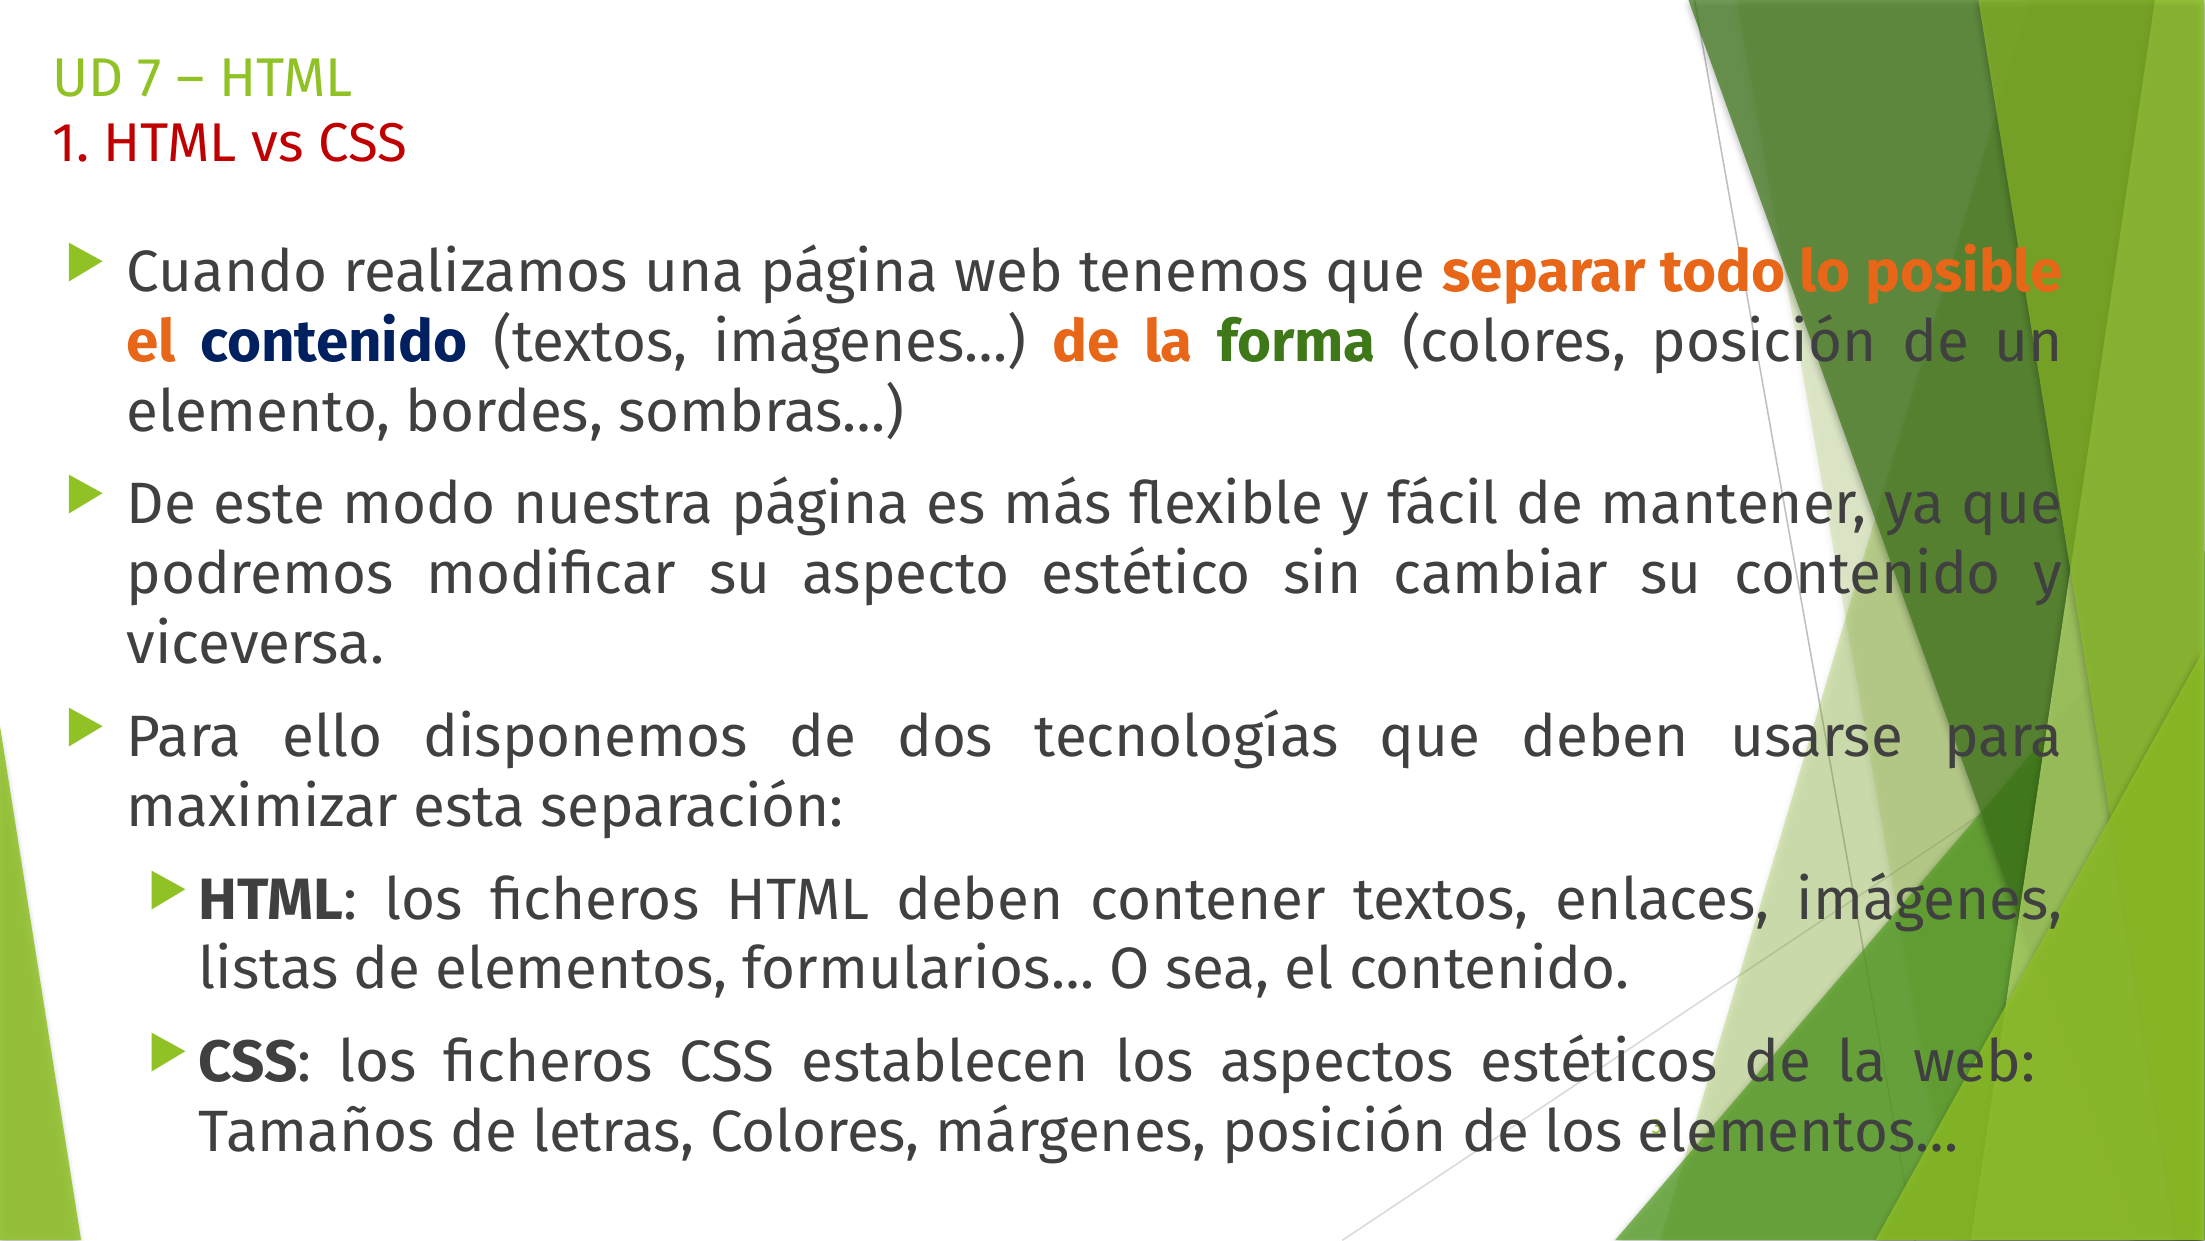

UD 7 – HTML
1. HTML vs CSS
Cuando realizamos una página web tenemos que separar todo lo posible el contenido (textos, imágenes…) de la forma (colores, posición de un elemento, bordes, sombras…)
De este modo nuestra página es más flexible y fácil de mantener, ya que podremos modificar su aspecto estético sin cambiar su contenido y viceversa.
Para ello disponemos de dos tecnologías que deben usarse para maximizar esta separación:
HTML: los ficheros HTML deben contener textos, enlaces, imágenes, listas de elementos, formularios… O sea, el contenido.
CSS: los ficheros CSS establecen los aspectos estéticos de la web:  Tamaños de letras, Colores, márgenes, posición de los elementos…

3